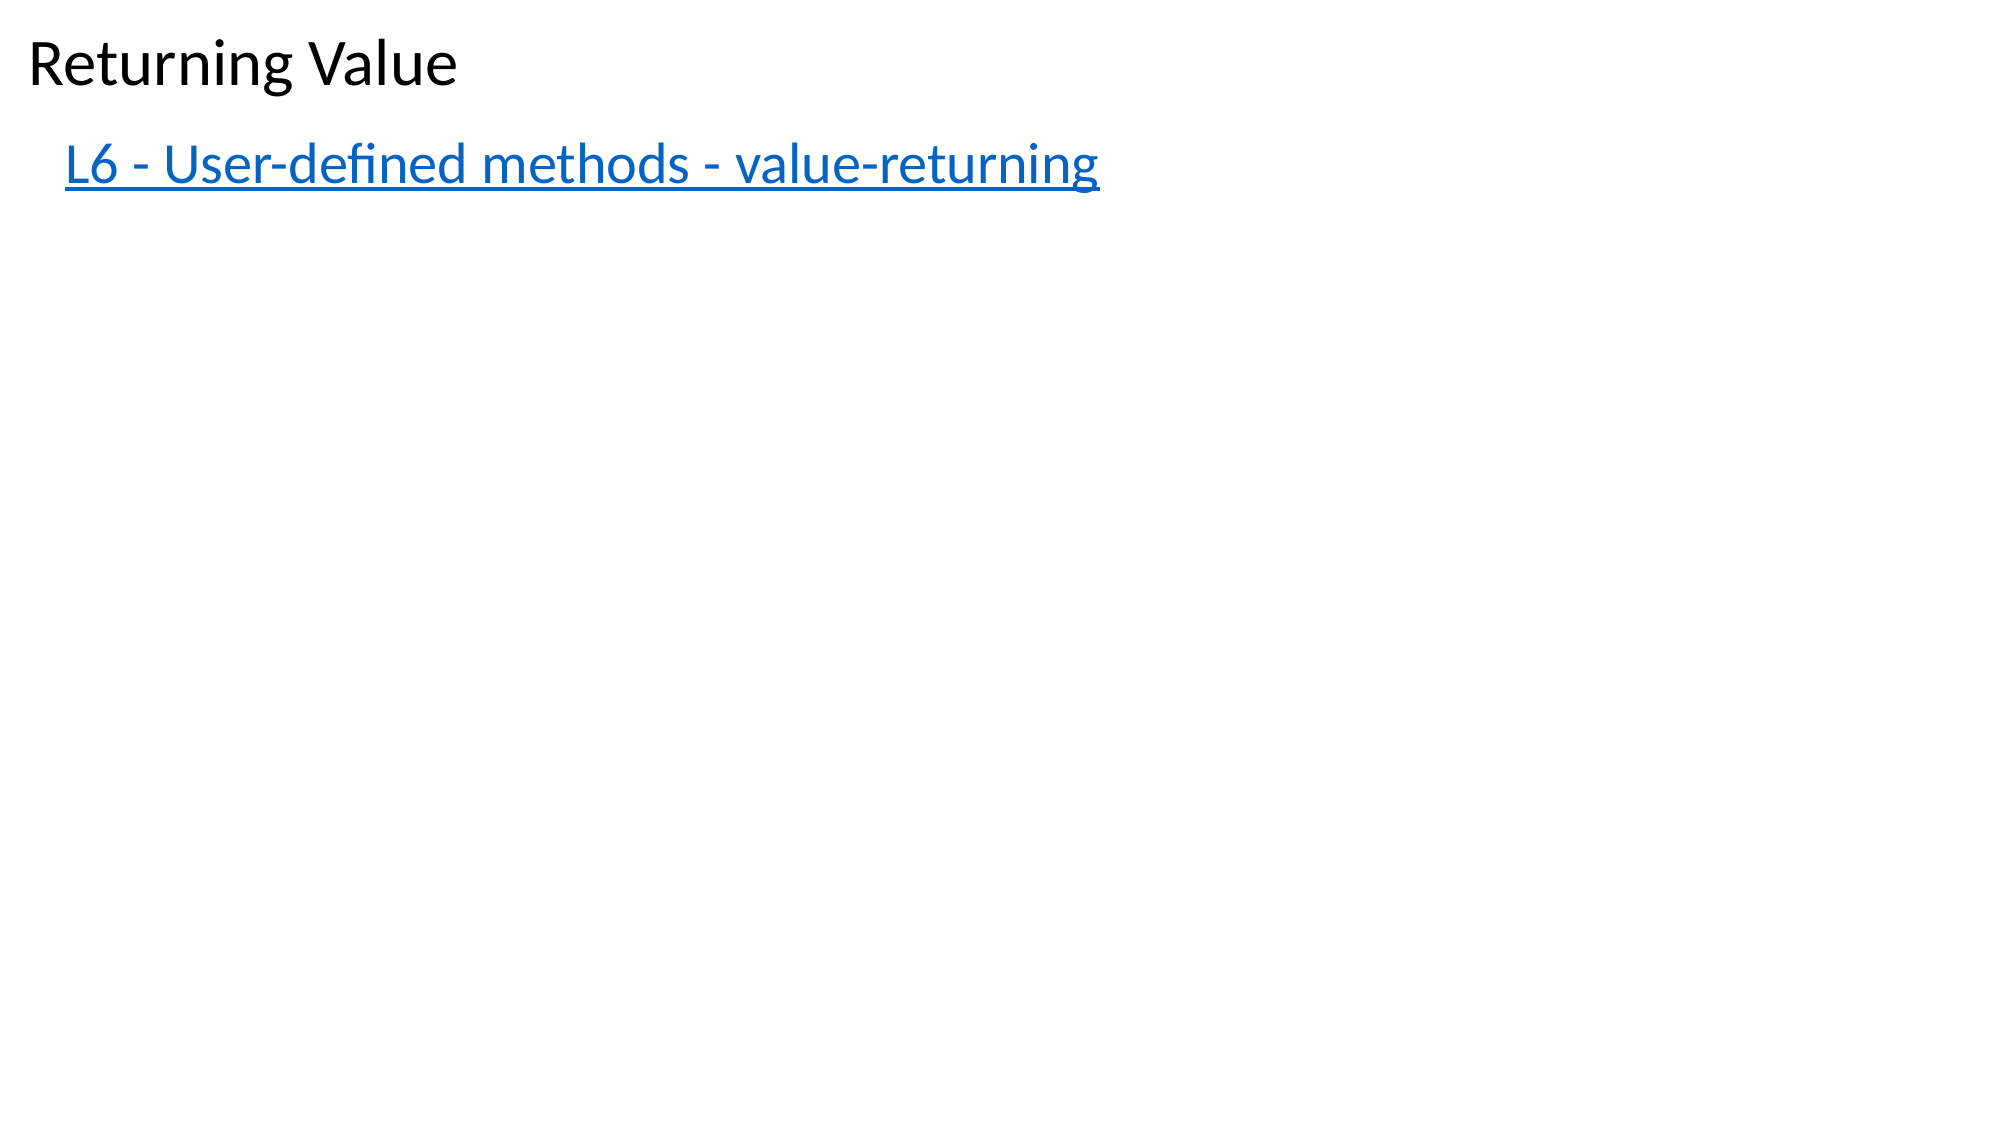

Returning Value
 L6 - User-defined methods - value-returning